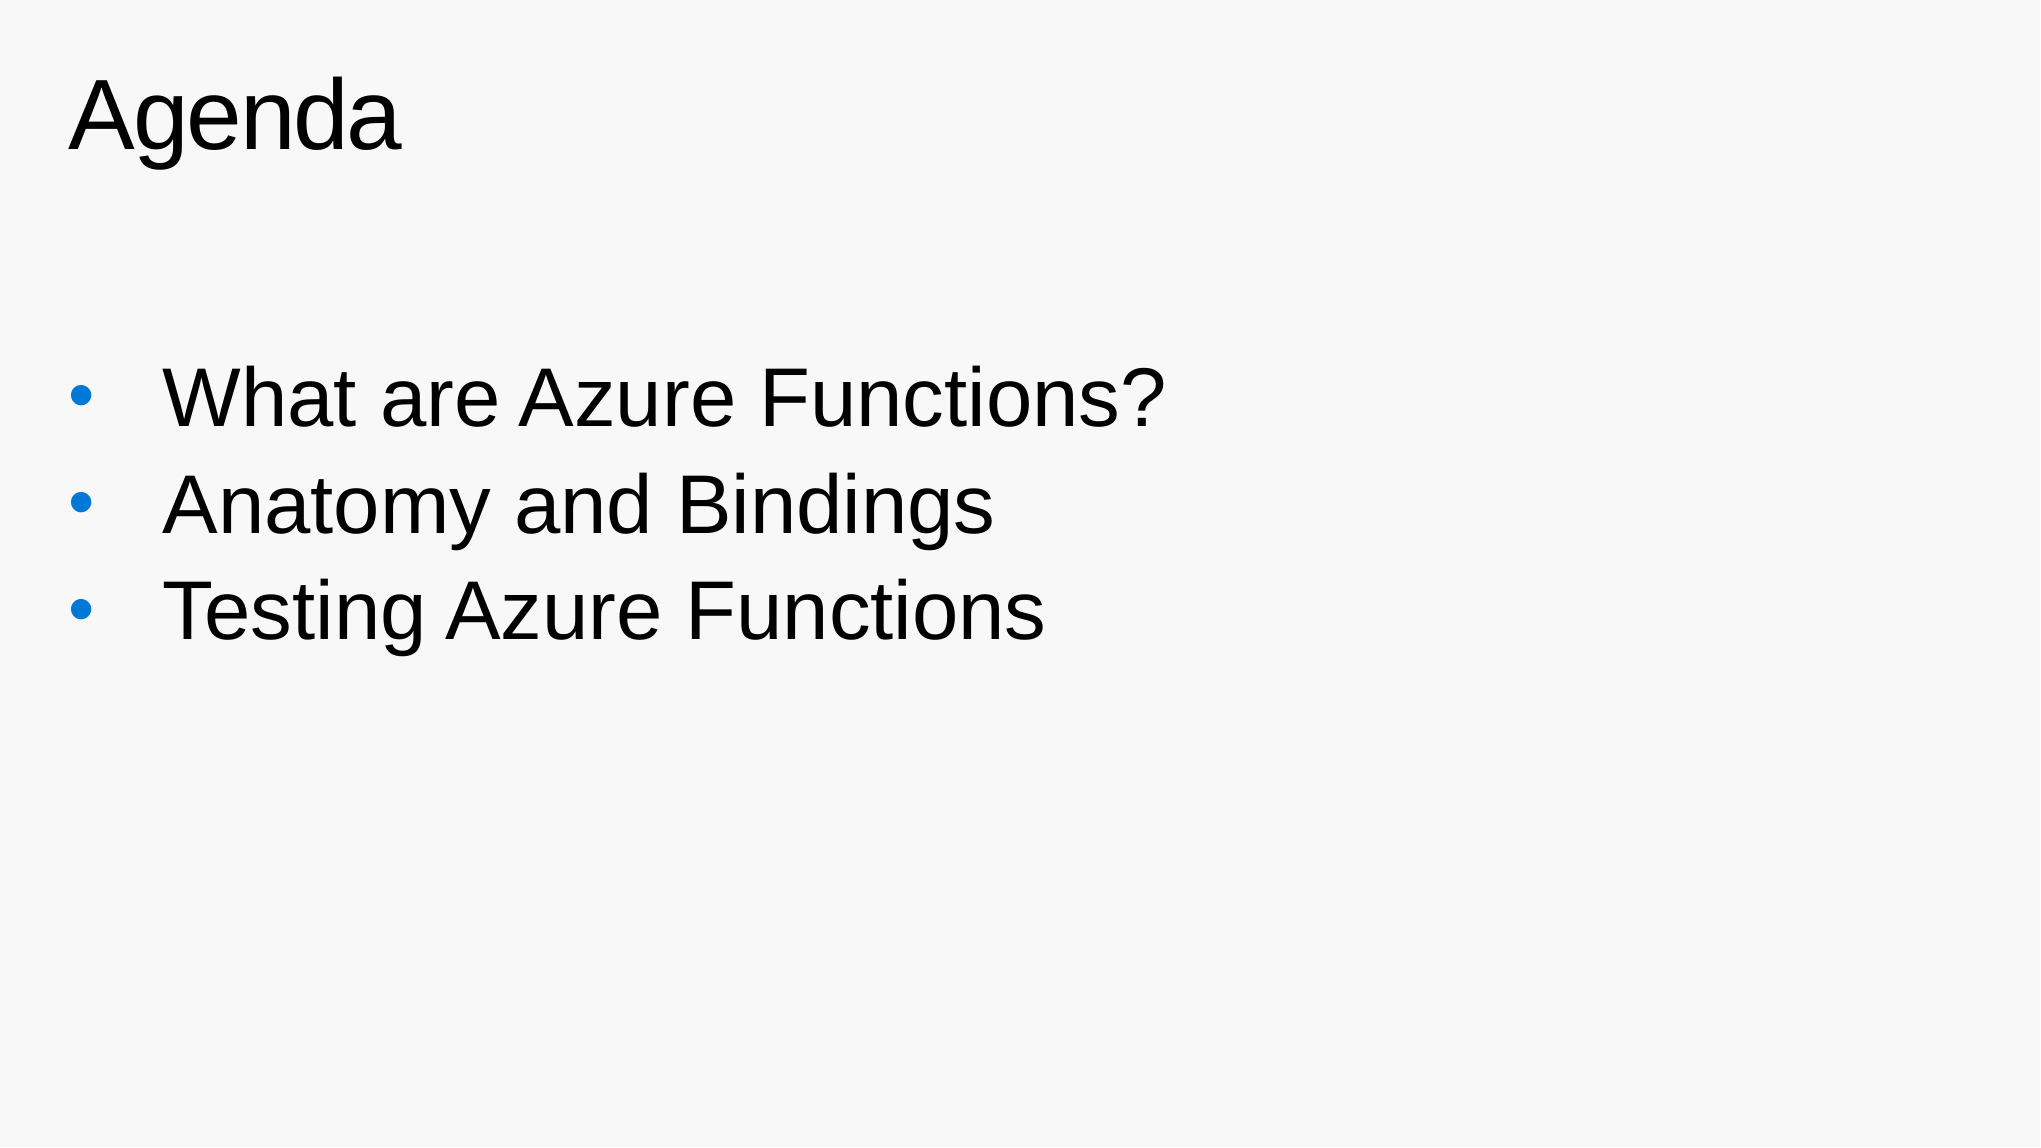

# Agenda
What are Azure Functions?
Anatomy and Bindings
Testing Azure Functions